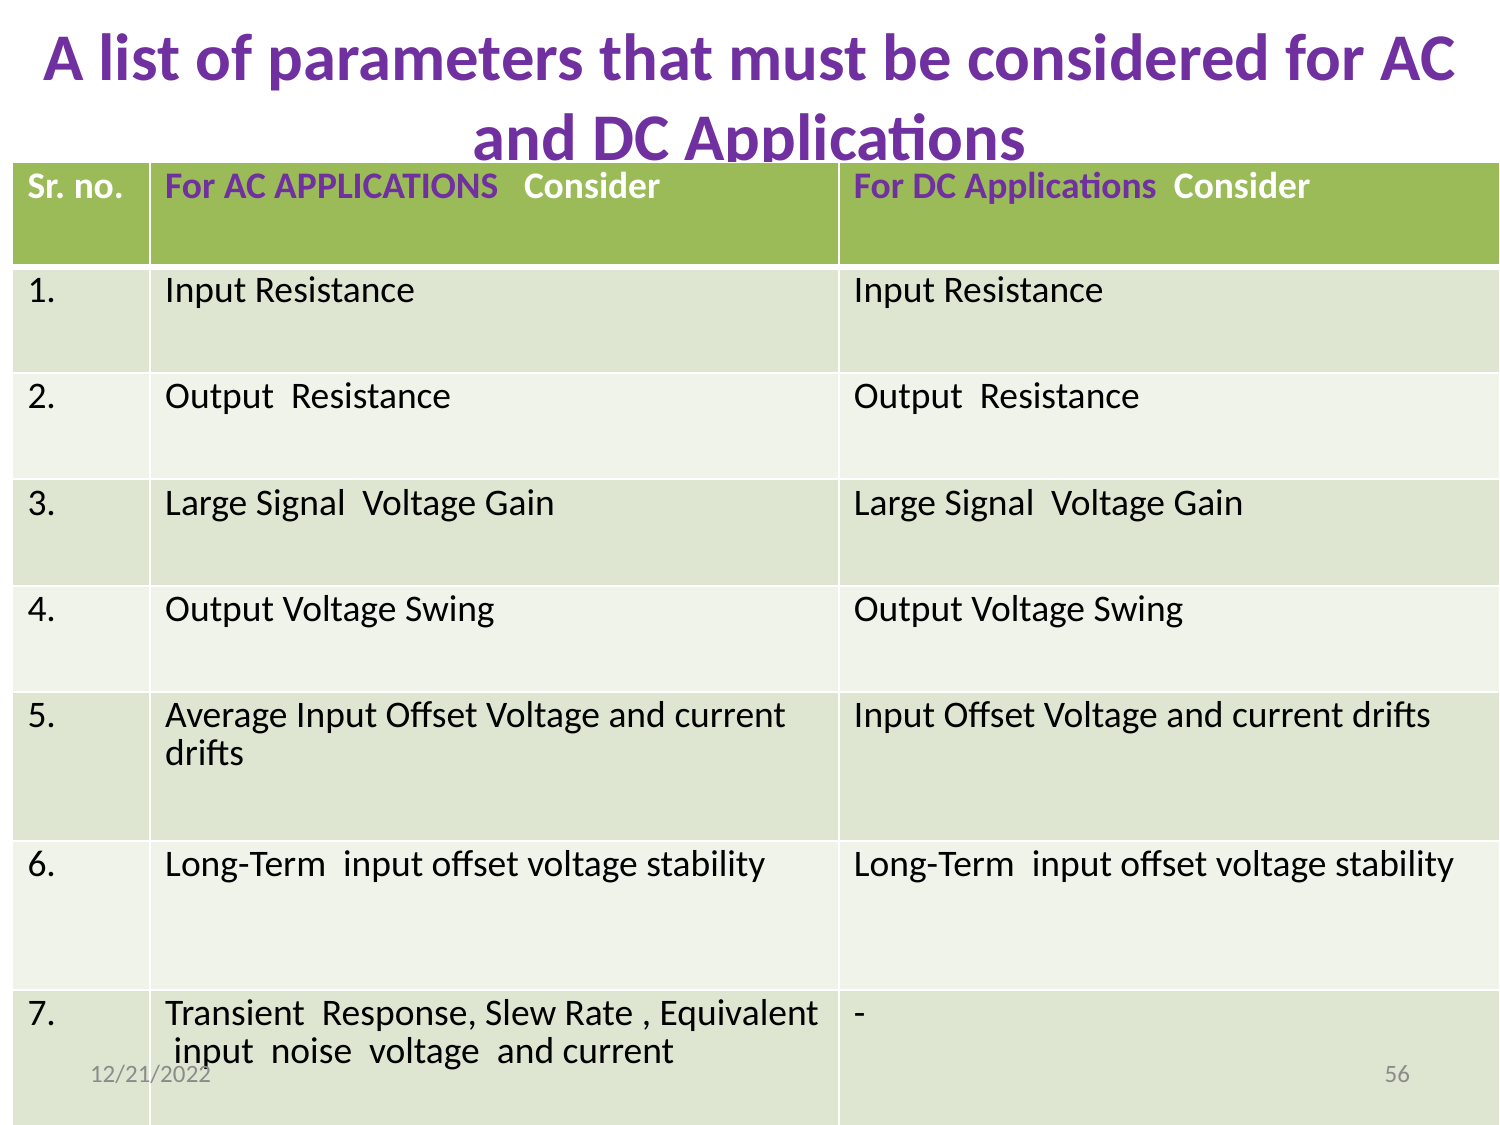

# A list of parameters that must be considered for AC and DC Applications
| Sr. no. | For AC APPLICATIONS Consider | For DC Applications Consider |
| --- | --- | --- |
| 1. | Input Resistance | Input Resistance |
| 2. | Output Resistance | Output Resistance |
| 3. | Large Signal Voltage Gain | Large Signal Voltage Gain |
| 4. | Output Voltage Swing | Output Voltage Swing |
| 5. | Average Input Offset Voltage and current drifts | Input Offset Voltage and current drifts |
| 6. | Long-Term input offset voltage stability | Long-Term input offset voltage stability |
| 7. | Transient Response, Slew Rate , Equivalent input noise voltage and current | - |
12/21/2022
56